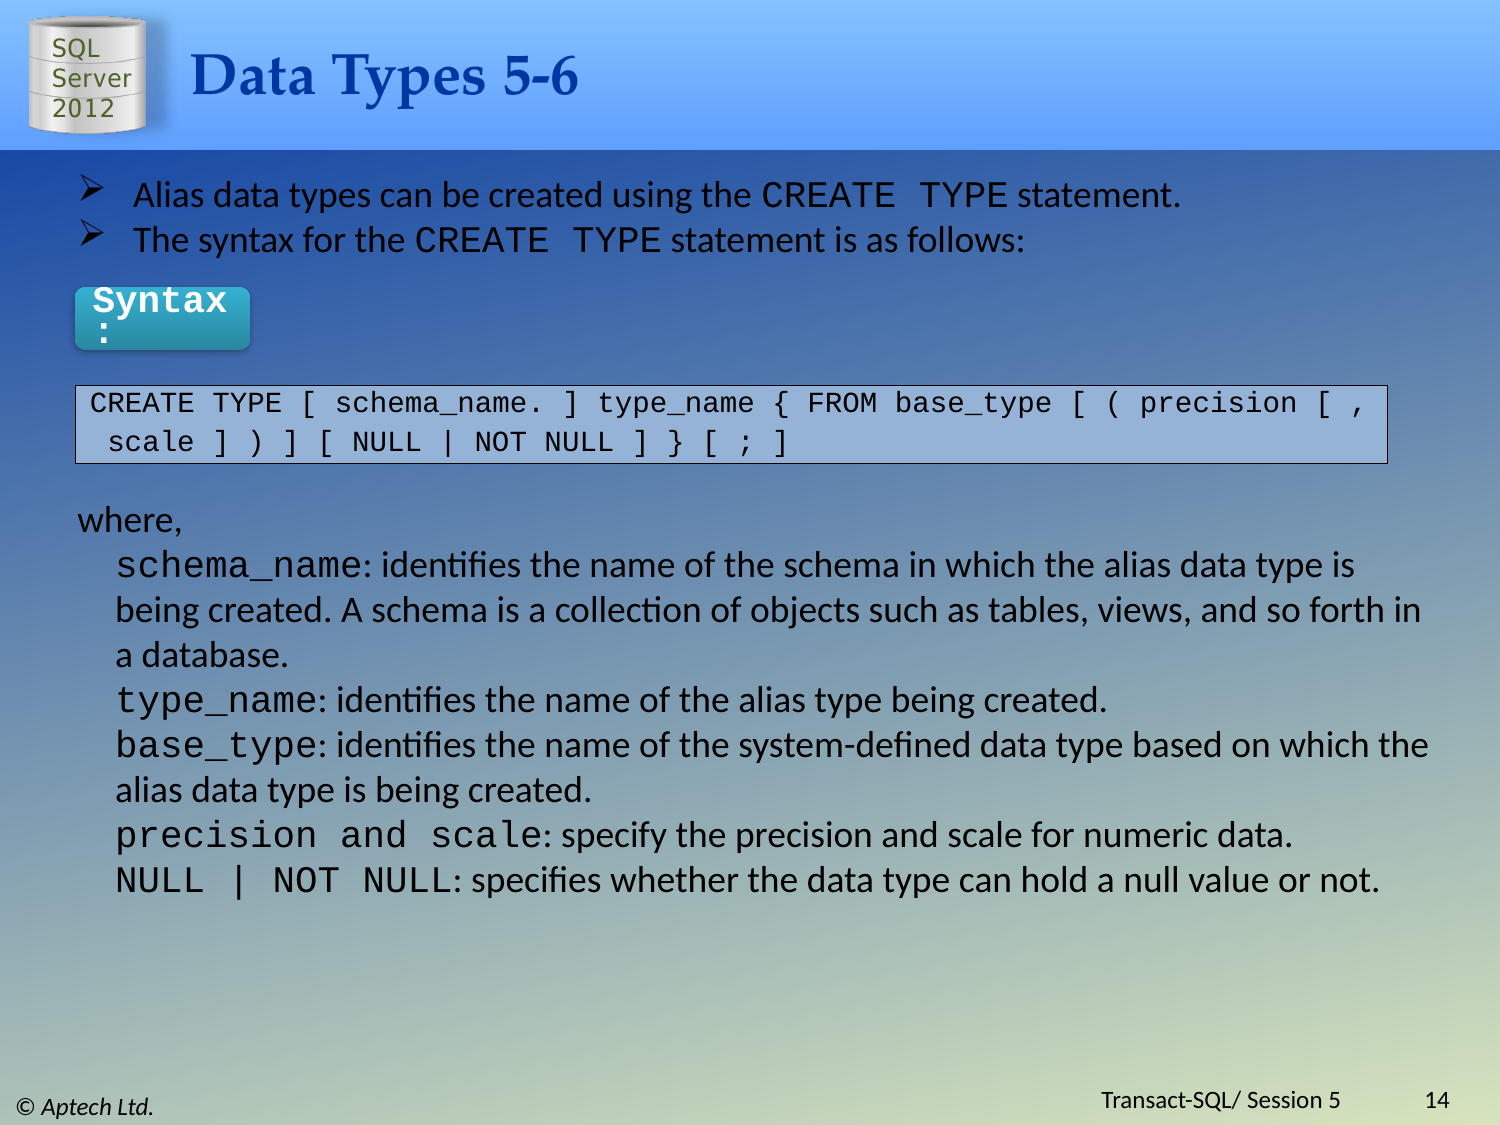

# Data Types 5-6
Alias data types can be created using the CREATE TYPE statement.
The syntax for the CREATE TYPE statement is as follows:
Syntax:
CREATE TYPE [ schema_name. ] type_name { FROM base_type [ ( precision [ ,
 scale ] ) ] [ NULL | NOT NULL ] } [ ; ]
where,
schema_name: identifies the name of the schema in which the alias data type is being created. A schema is a collection of objects such as tables, views, and so forth in a database.
type_name: identifies the name of the alias type being created.
base_type: identifies the name of the system-defined data type based on which the alias data type is being created.
precision and scale: specify the precision and scale for numeric data.
NULL | NOT NULL: specifies whether the data type can hold a null value or not.
Transact-SQL/ Session 5
14